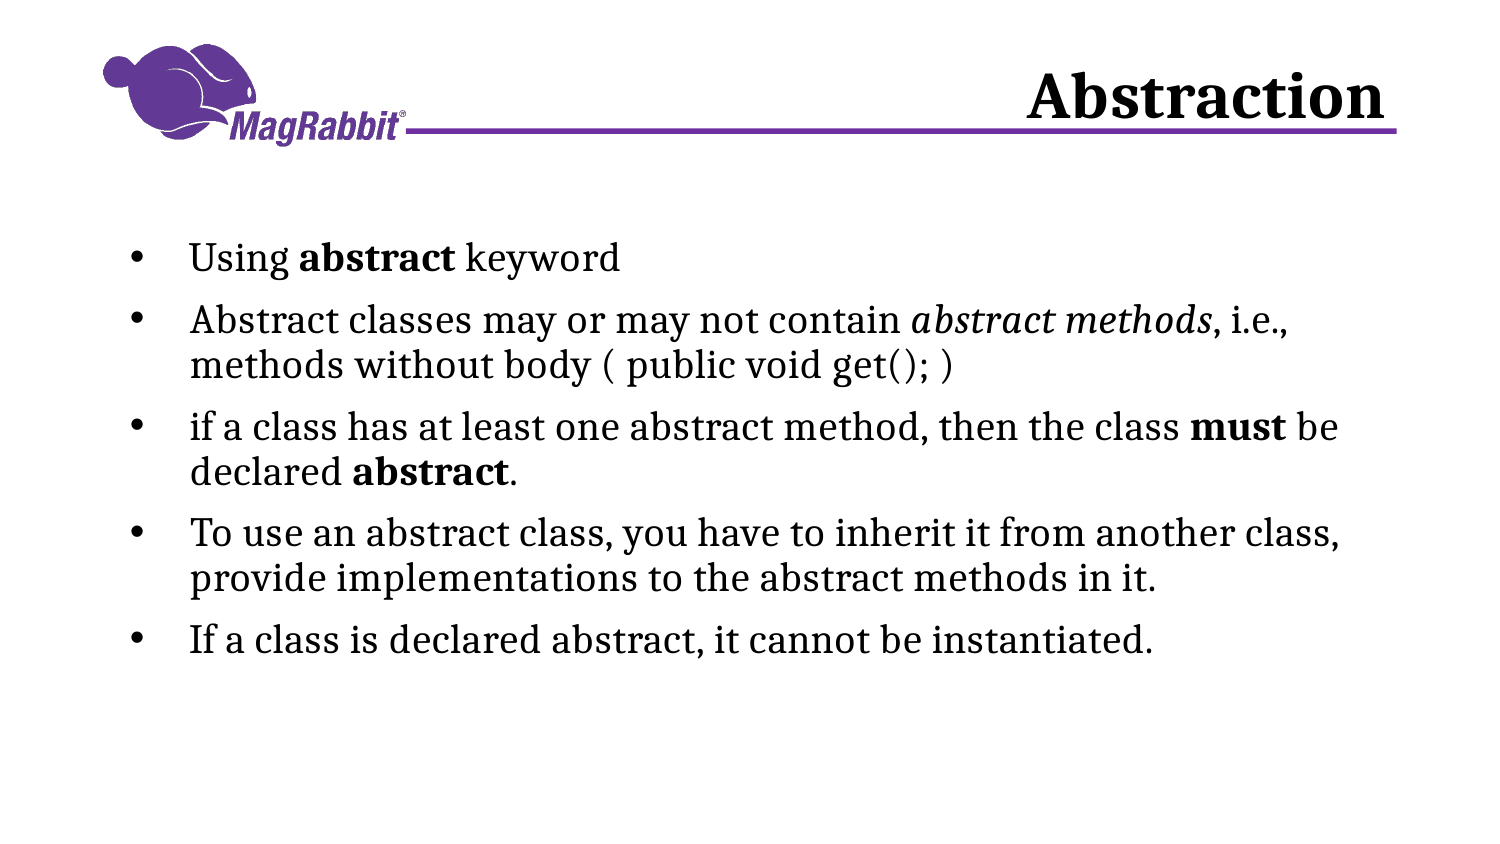

# Abstraction
Using abstract keyword
Abstract classes may or may not contain abstract methods, i.e., methods without body ( public void get(); )
if a class has at least one abstract method, then the class must be declared abstract.
To use an abstract class, you have to inherit it from another class, provide implementations to the abstract methods in it.
If a class is declared abstract, it cannot be instantiated.